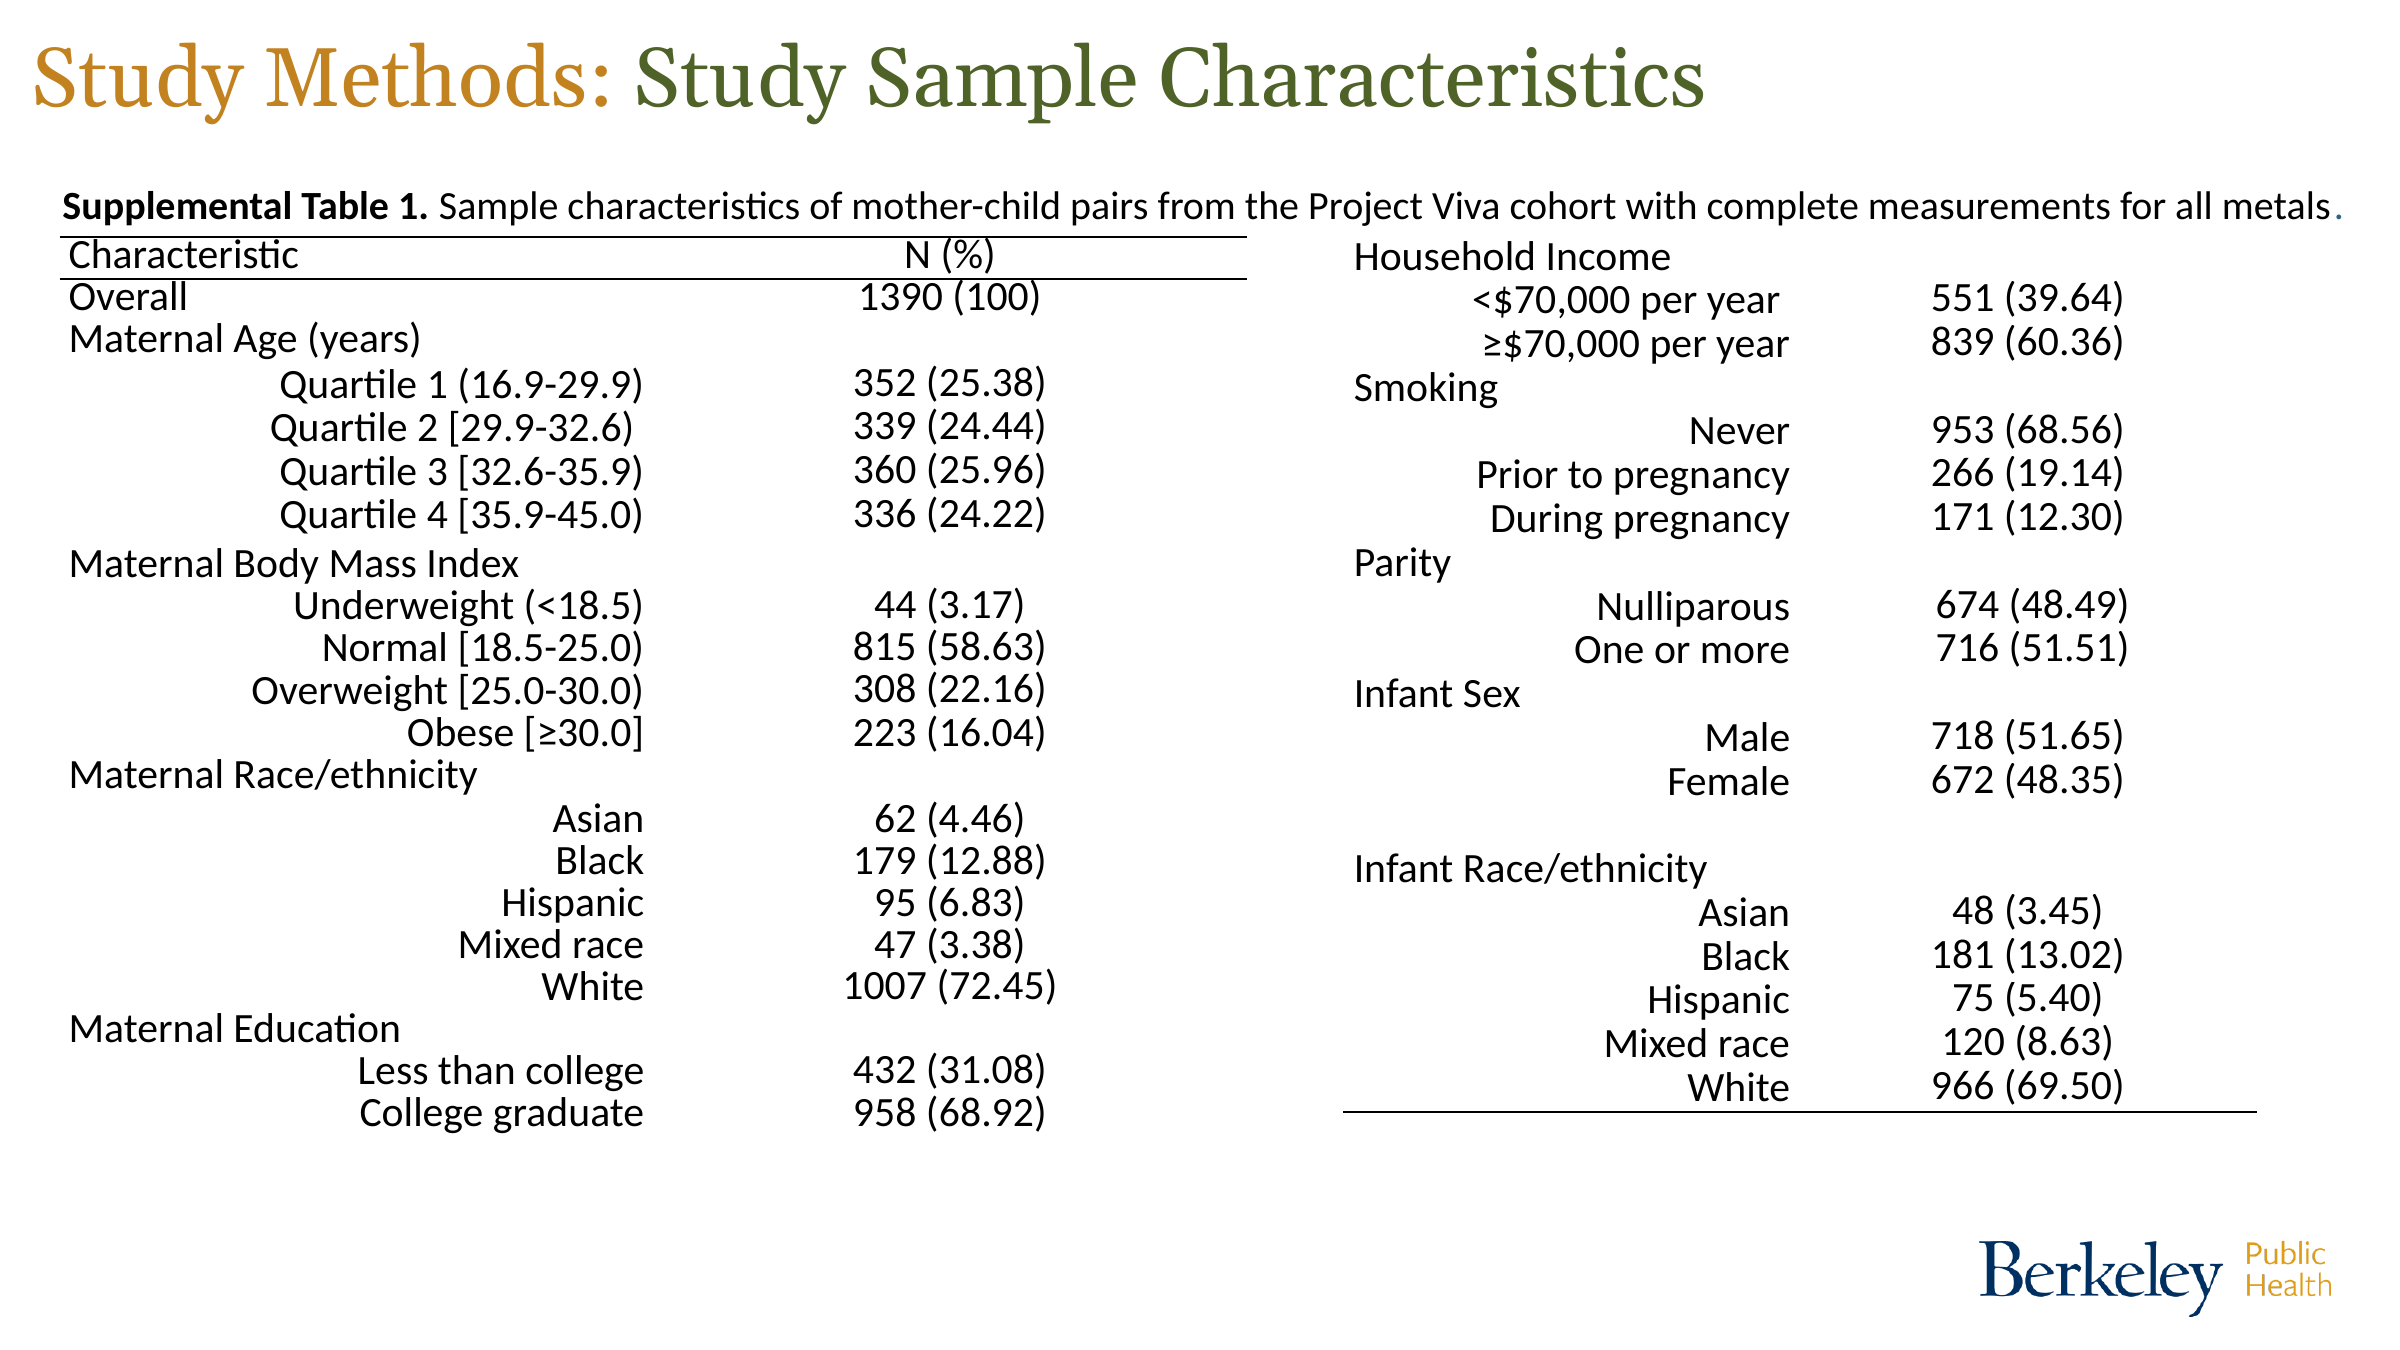

# Study Methods: Study Sample Characteristics
Supplemental Table 1. Sample characteristics of mother-child pairs from the Project Viva cohort with complete measurements for all metals.
| Household Income |  |
| --- | --- |
| <$70,000 per year | 551 (39.64) |
| ≥$70,000 per year | 839 (60.36) |
| Smoking |  |
| Never | 953 (68.56) |
| Prior to pregnancy | 266 (19.14) |
| During pregnancy | 171 (12.30) |
| Parity |  |
| Nulliparous | 674 (48.49) |
| One or more | 716 (51.51) |
| Infant Sex |  |
| Male | 718 (51.65) |
| Female | 672 (48.35) |
| Infant Race/ethnicity |  |
| Asian | 48 (3.45) |
| Black | 181 (13.02) |
| Hispanic | 75 (5.40) |
| Mixed race | 120 (8.63) |
| White | 966 (69.50) |
| Characteristic | N (%) |
| --- | --- |
| Overall | 1390 (100) |
| Maternal Age (years) |  |
| Quartile 1 (16.9-29.9) | 352 (25.38) |
| Quartile 2 [29.9-32.6) | 339 (24.44) |
| Quartile 3 [32.6-35.9) | 360 (25.96) |
| Quartile 4 [35.9-45.0) | 336 (24.22) |
| Maternal Body Mass Index |  |
| Underweight (<18.5) | 44 (3.17) |
| Normal [18.5-25.0) | 815 (58.63) |
| Overweight [25.0-30.0) | 308 (22.16) |
| Obese [≥30.0] | 223 (16.04) |
| Maternal Race/ethnicity |  |
| Asian | 62 (4.46) |
| Black | 179 (12.88) |
| Hispanic | 95 (6.83) |
| Mixed race | 47 (3.38) |
| White | 1007 (72.45) |
| Maternal Education |  |
| Less than college | 432 (31.08) |
| College graduate | 958 (68.92) |